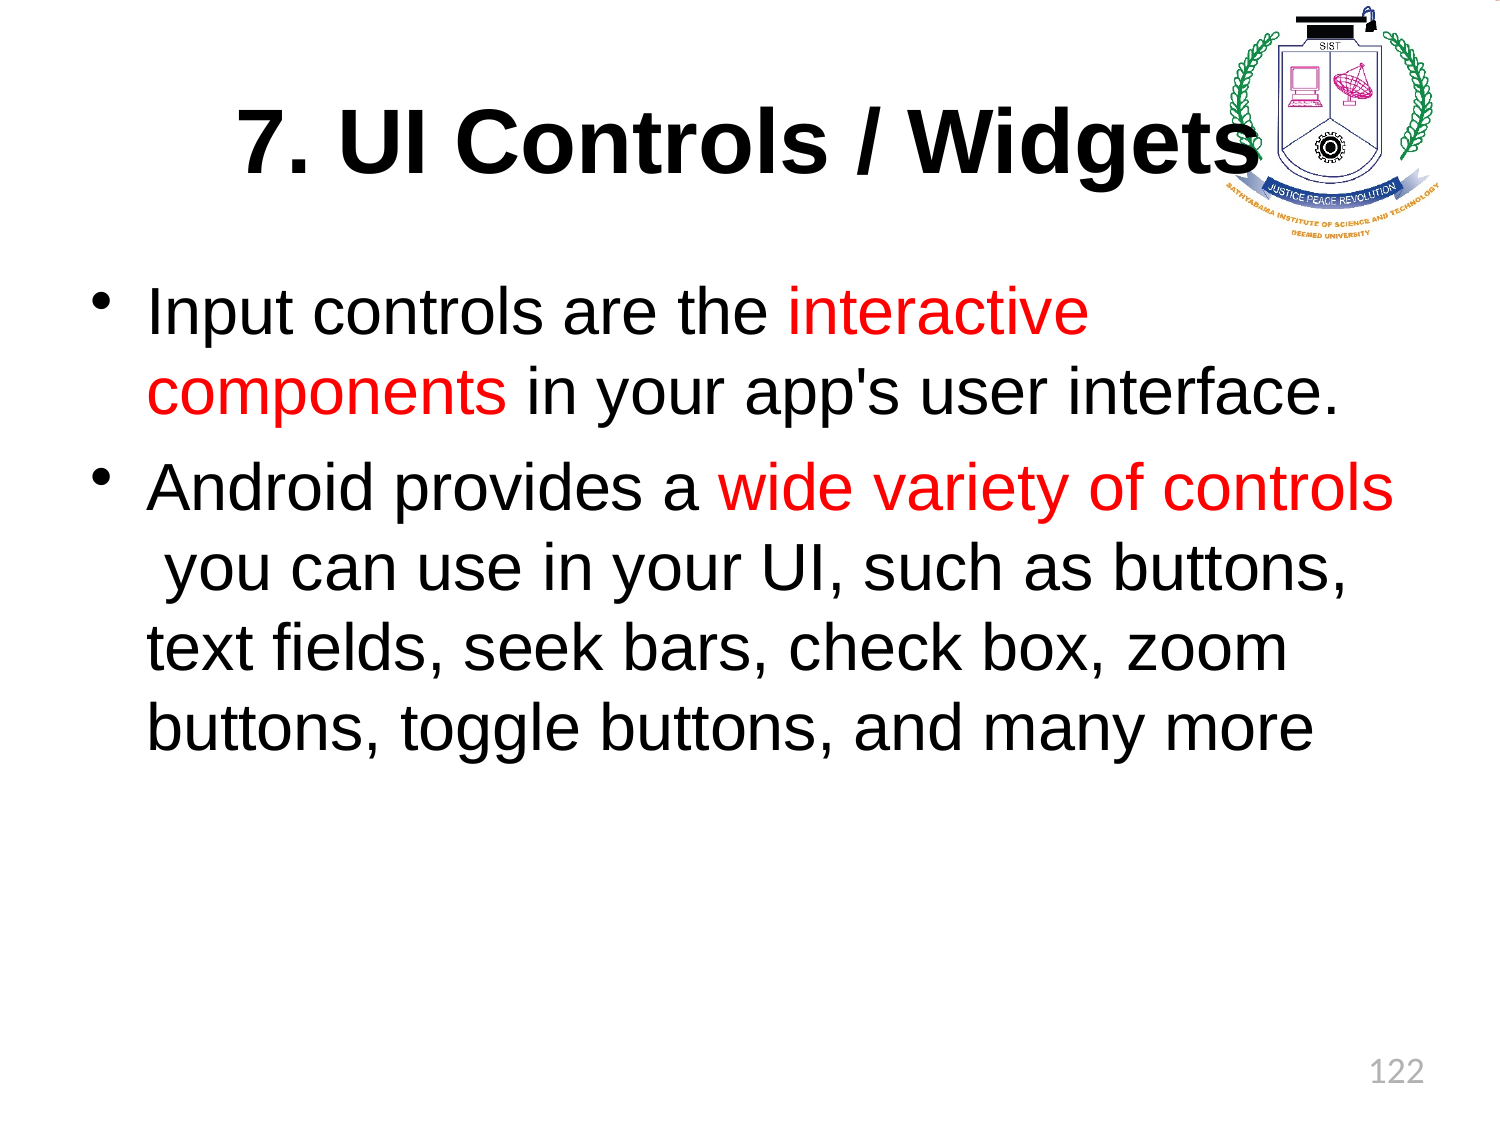

# 7. UI Controls / Widgets
Input controls are the interactive  components in your app's user interface.
Android provides a wide variety of controls  you can use in your UI, such as buttons,  text fields, seek bars, check box, zoom  buttons, toggle buttons, and many more
122